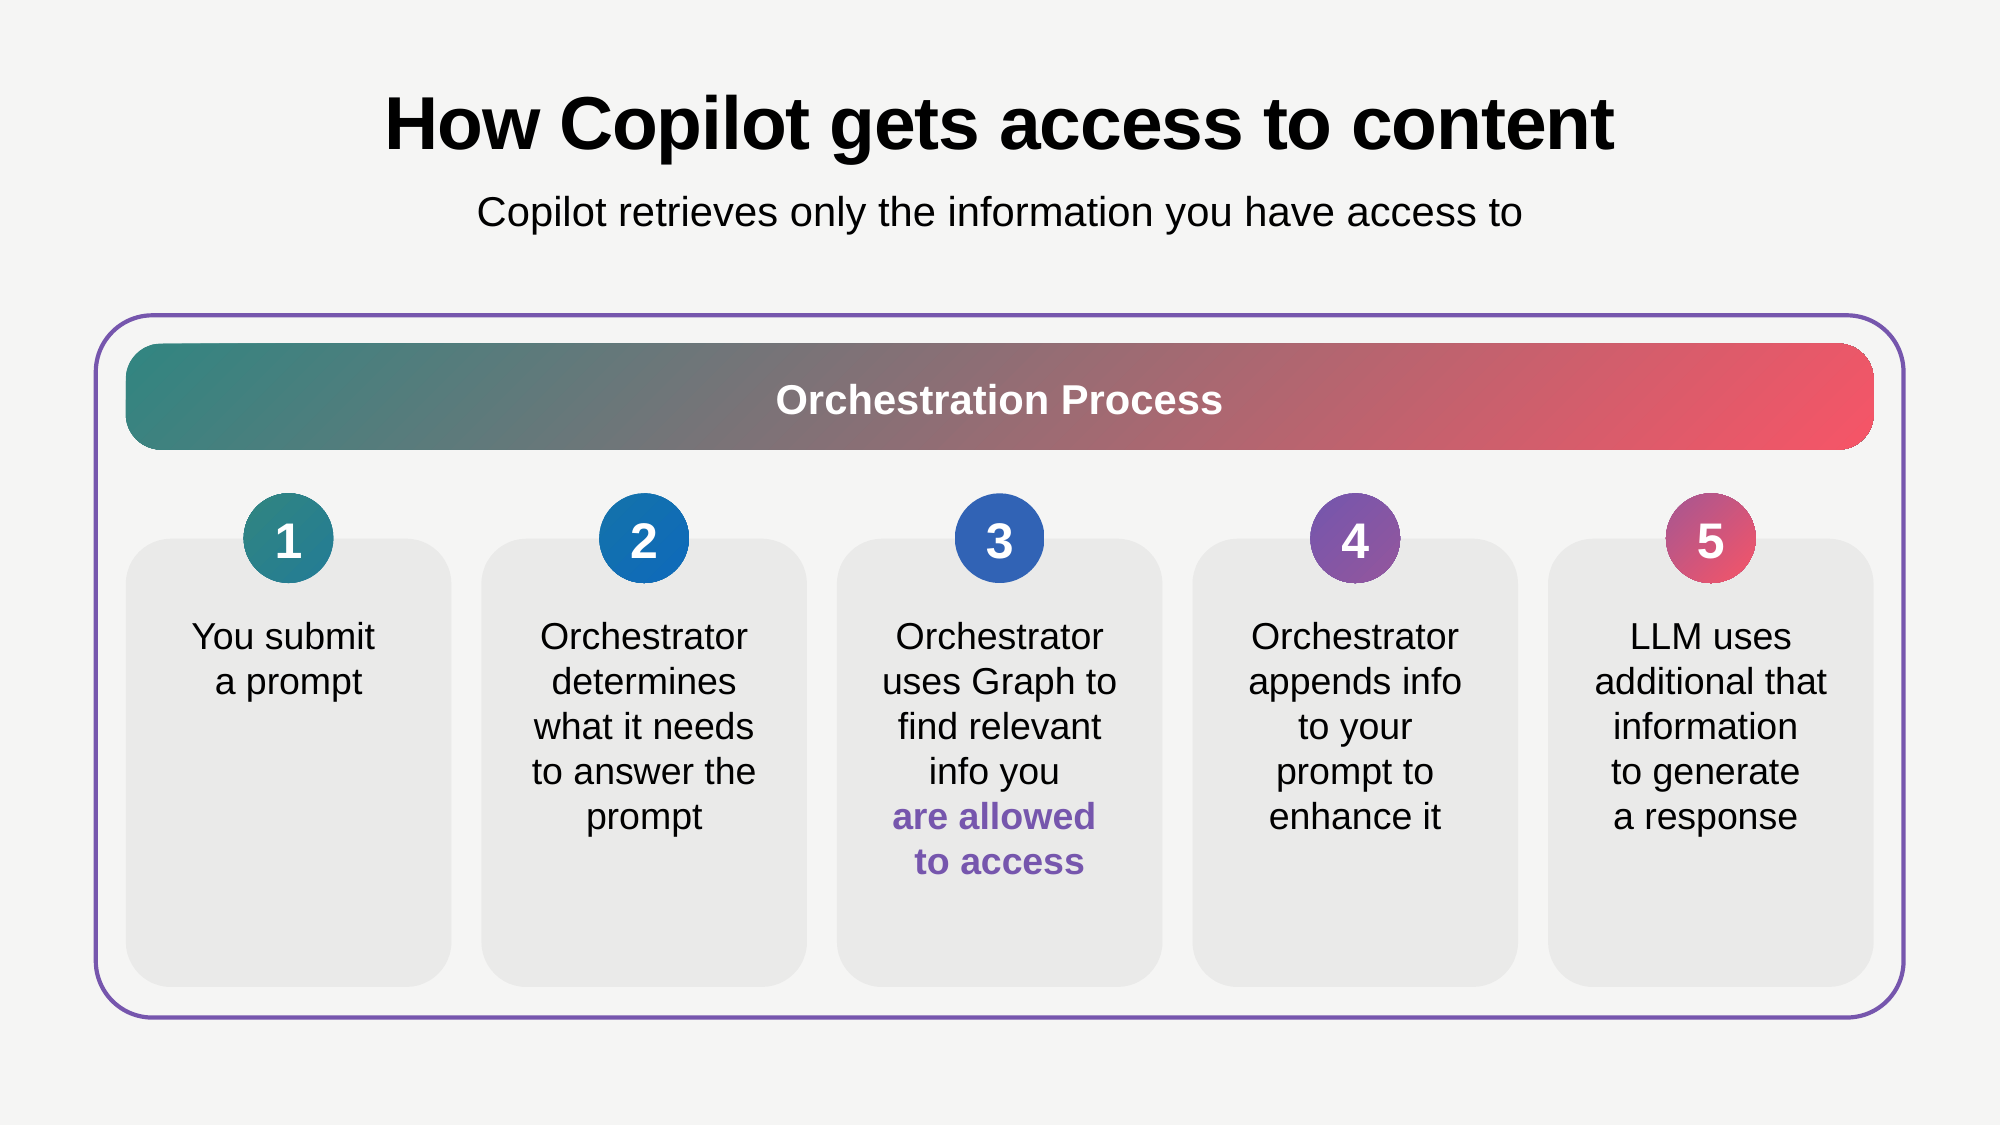

# How Copilot gets access to content
Copilot retrieves only the information you have access to

Orchestration Process
1
2
3
4
5
You submit
a prompt
Orchestrator determines what it needs to answer the prompt
Orchestrator uses Graph to find relevant info you
are allowed
to access
Orchestrator appends info to your prompt to enhance it
LLM uses additional that information
to generate
a response